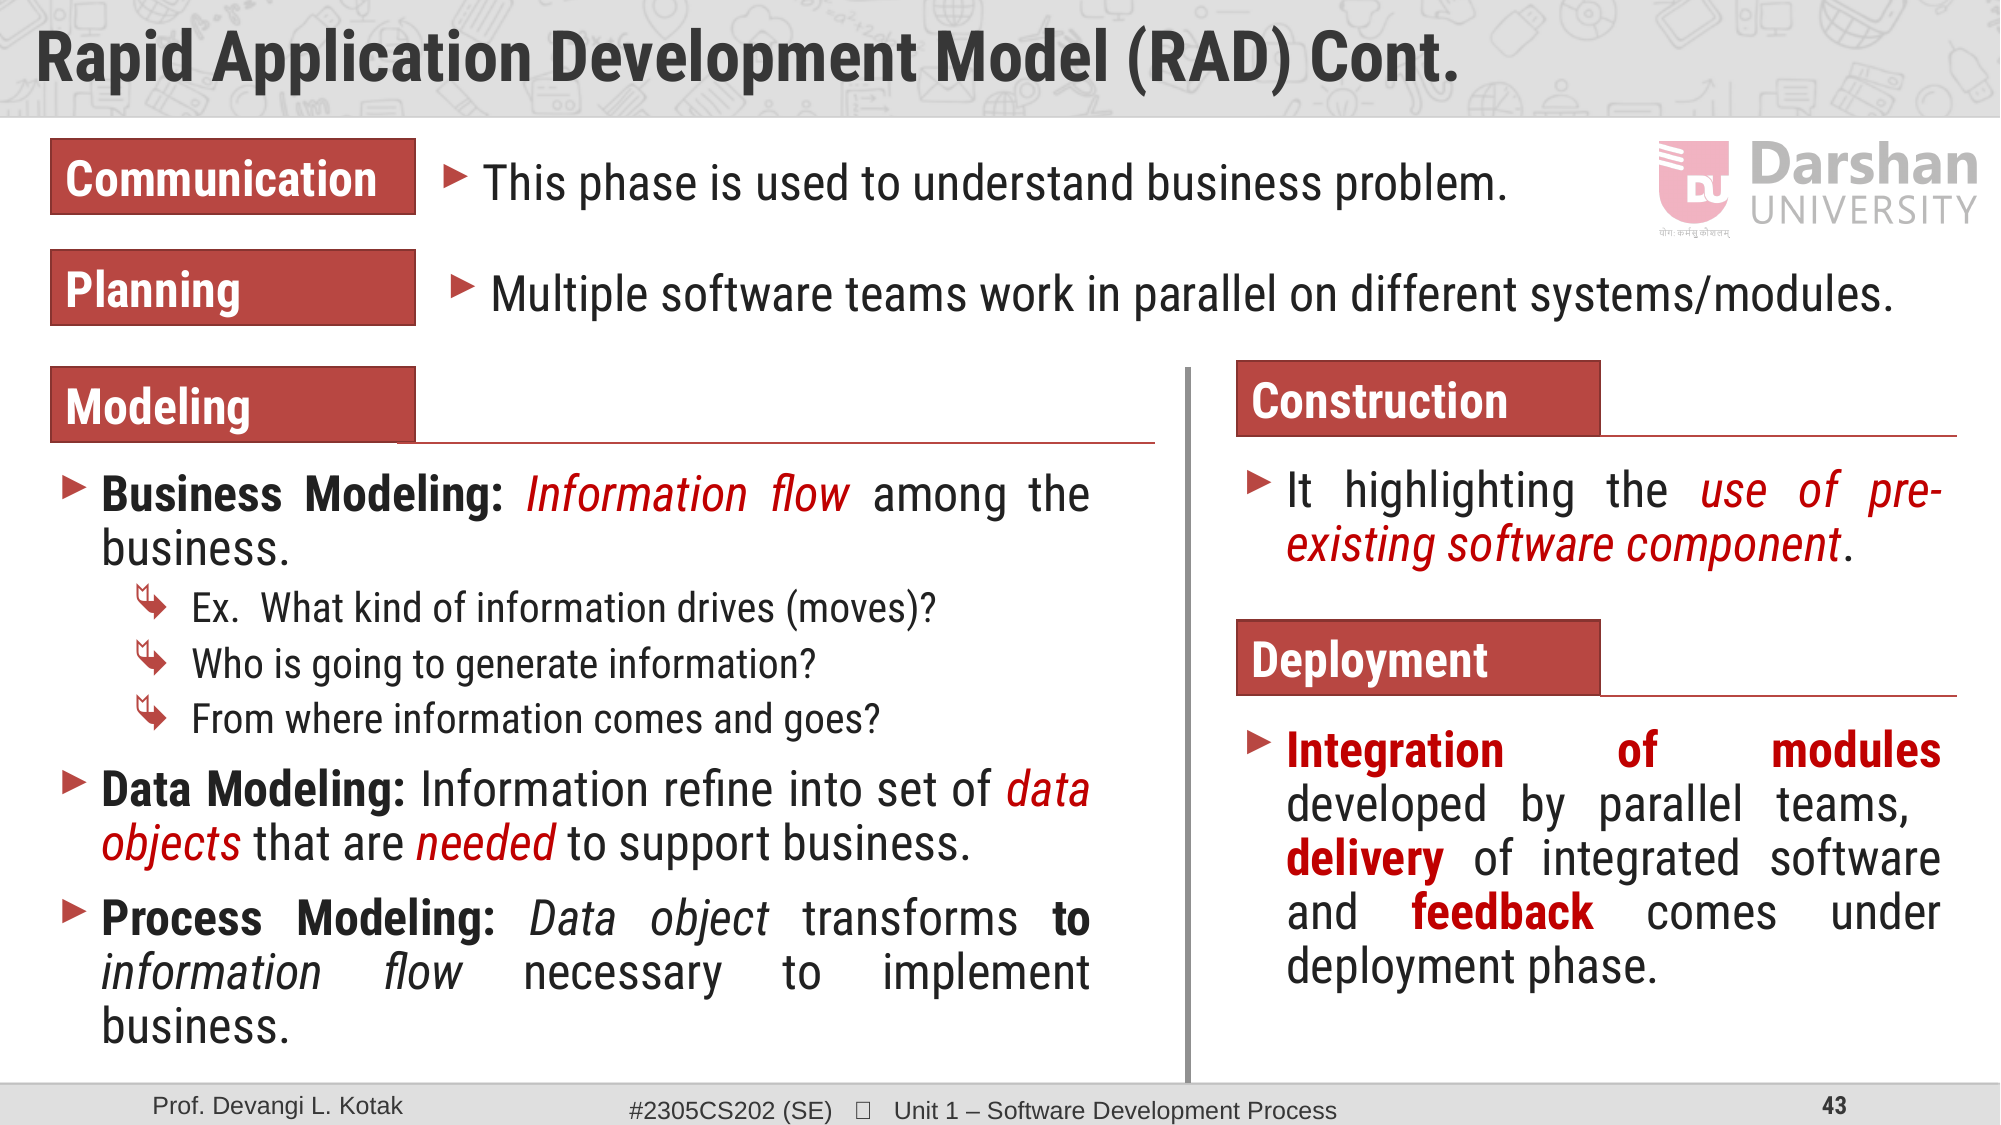

# Rapid Application Development Model (RAD) Cont.
Communication
This phase is used to understand business problem.
Planning
Multiple software teams work in parallel on different systems/modules.
Construction
Modeling
It highlighting the use of pre-existing software component.
Business Modeling: Information flow among the business.
Ex.  What kind of information drives (moves)?
Who is going to generate information?
From where information comes and goes?
Data Modeling: Information refine into set of data objects that are needed to support business.
Process Modeling: Data object transforms to information flow necessary to implement business.
Deployment
Integration of modules developed by parallel teams,  delivery of integrated software and feedback comes under deployment phase.